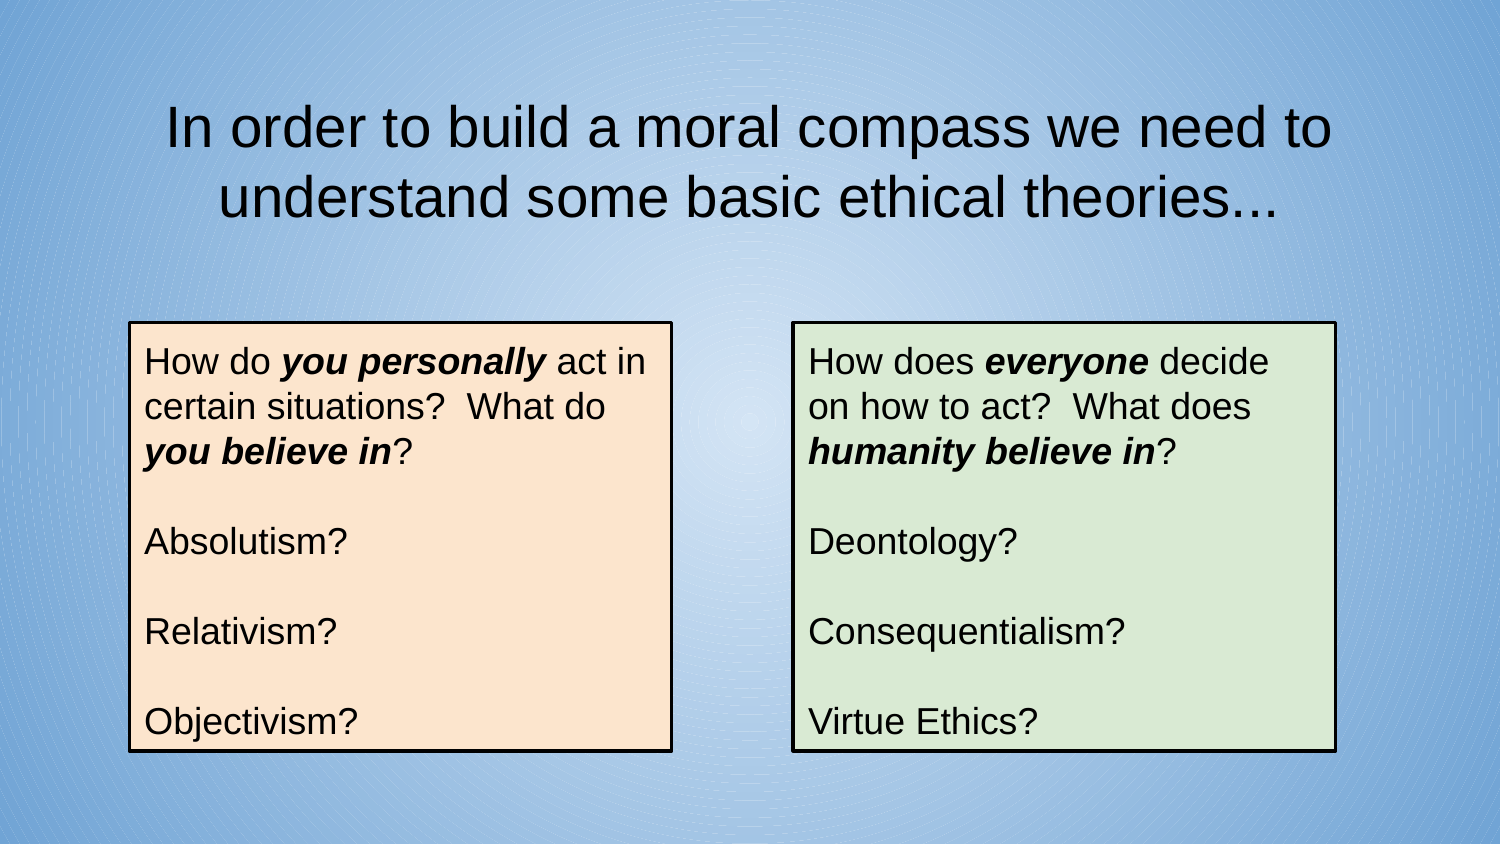

# In order to build a moral compass we need to understand some basic ethical theories...
How do you personally act in certain situations?  What do you believe in?

Absolutism?

Relativism?

Objectivism?
How does everyone decide on how to act?  What does humanity believe in?

Deontology?

Consequentialism?

Virtue Ethics?